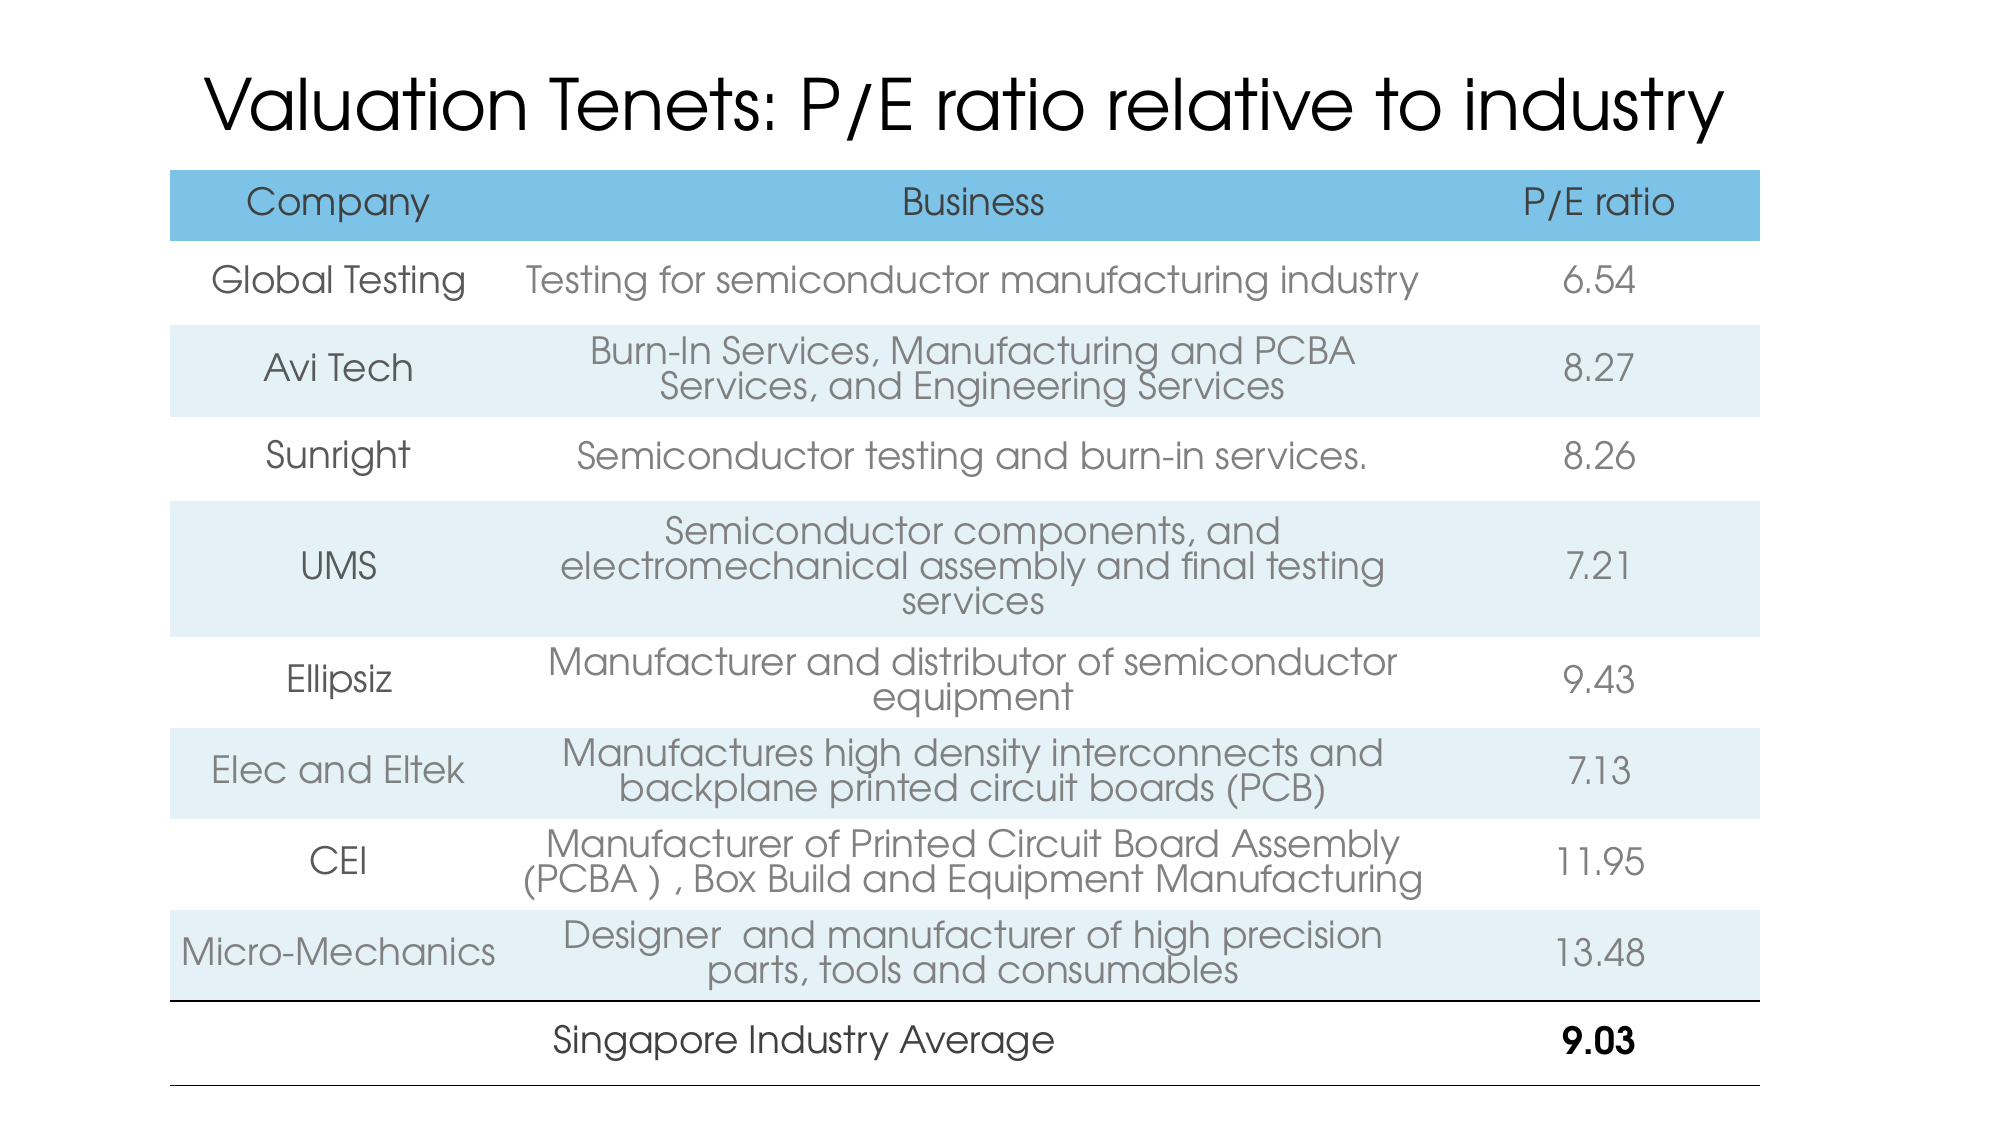

Valuation Tenets: P/E ratio relative to industry
| Company | Business | P/E ratio |
| --- | --- | --- |
| Global Testing | Testing for semiconductor manufacturing industry | 6.54 |
| Avi Tech | Burn-In Services, Manufacturing and PCBA Services, and Engineering Services | 8.27 |
| Sunright | Semiconductor testing and burn-in services. | 8.26 |
| UMS | Semiconductor components, and electromechanical assembly and final testing services | 7.21 |
| Ellipsiz | Manufacturer and distributor of semiconductor equipment | 9.43 |
| Elec and Eltek | Manufactures high density interconnects and backplane printed circuit boards (PCB) | 7.13 |
| CEI | Manufacturer of Printed Circuit Board Assembly (PCBA ) , Box Build and Equipment Manufacturing | 11.95 |
| Micro-Mechanics | Designer and manufacturer of high precision parts, tools and consumables | 13.48 |
| Singapore Industry Average |  | 9.03 |